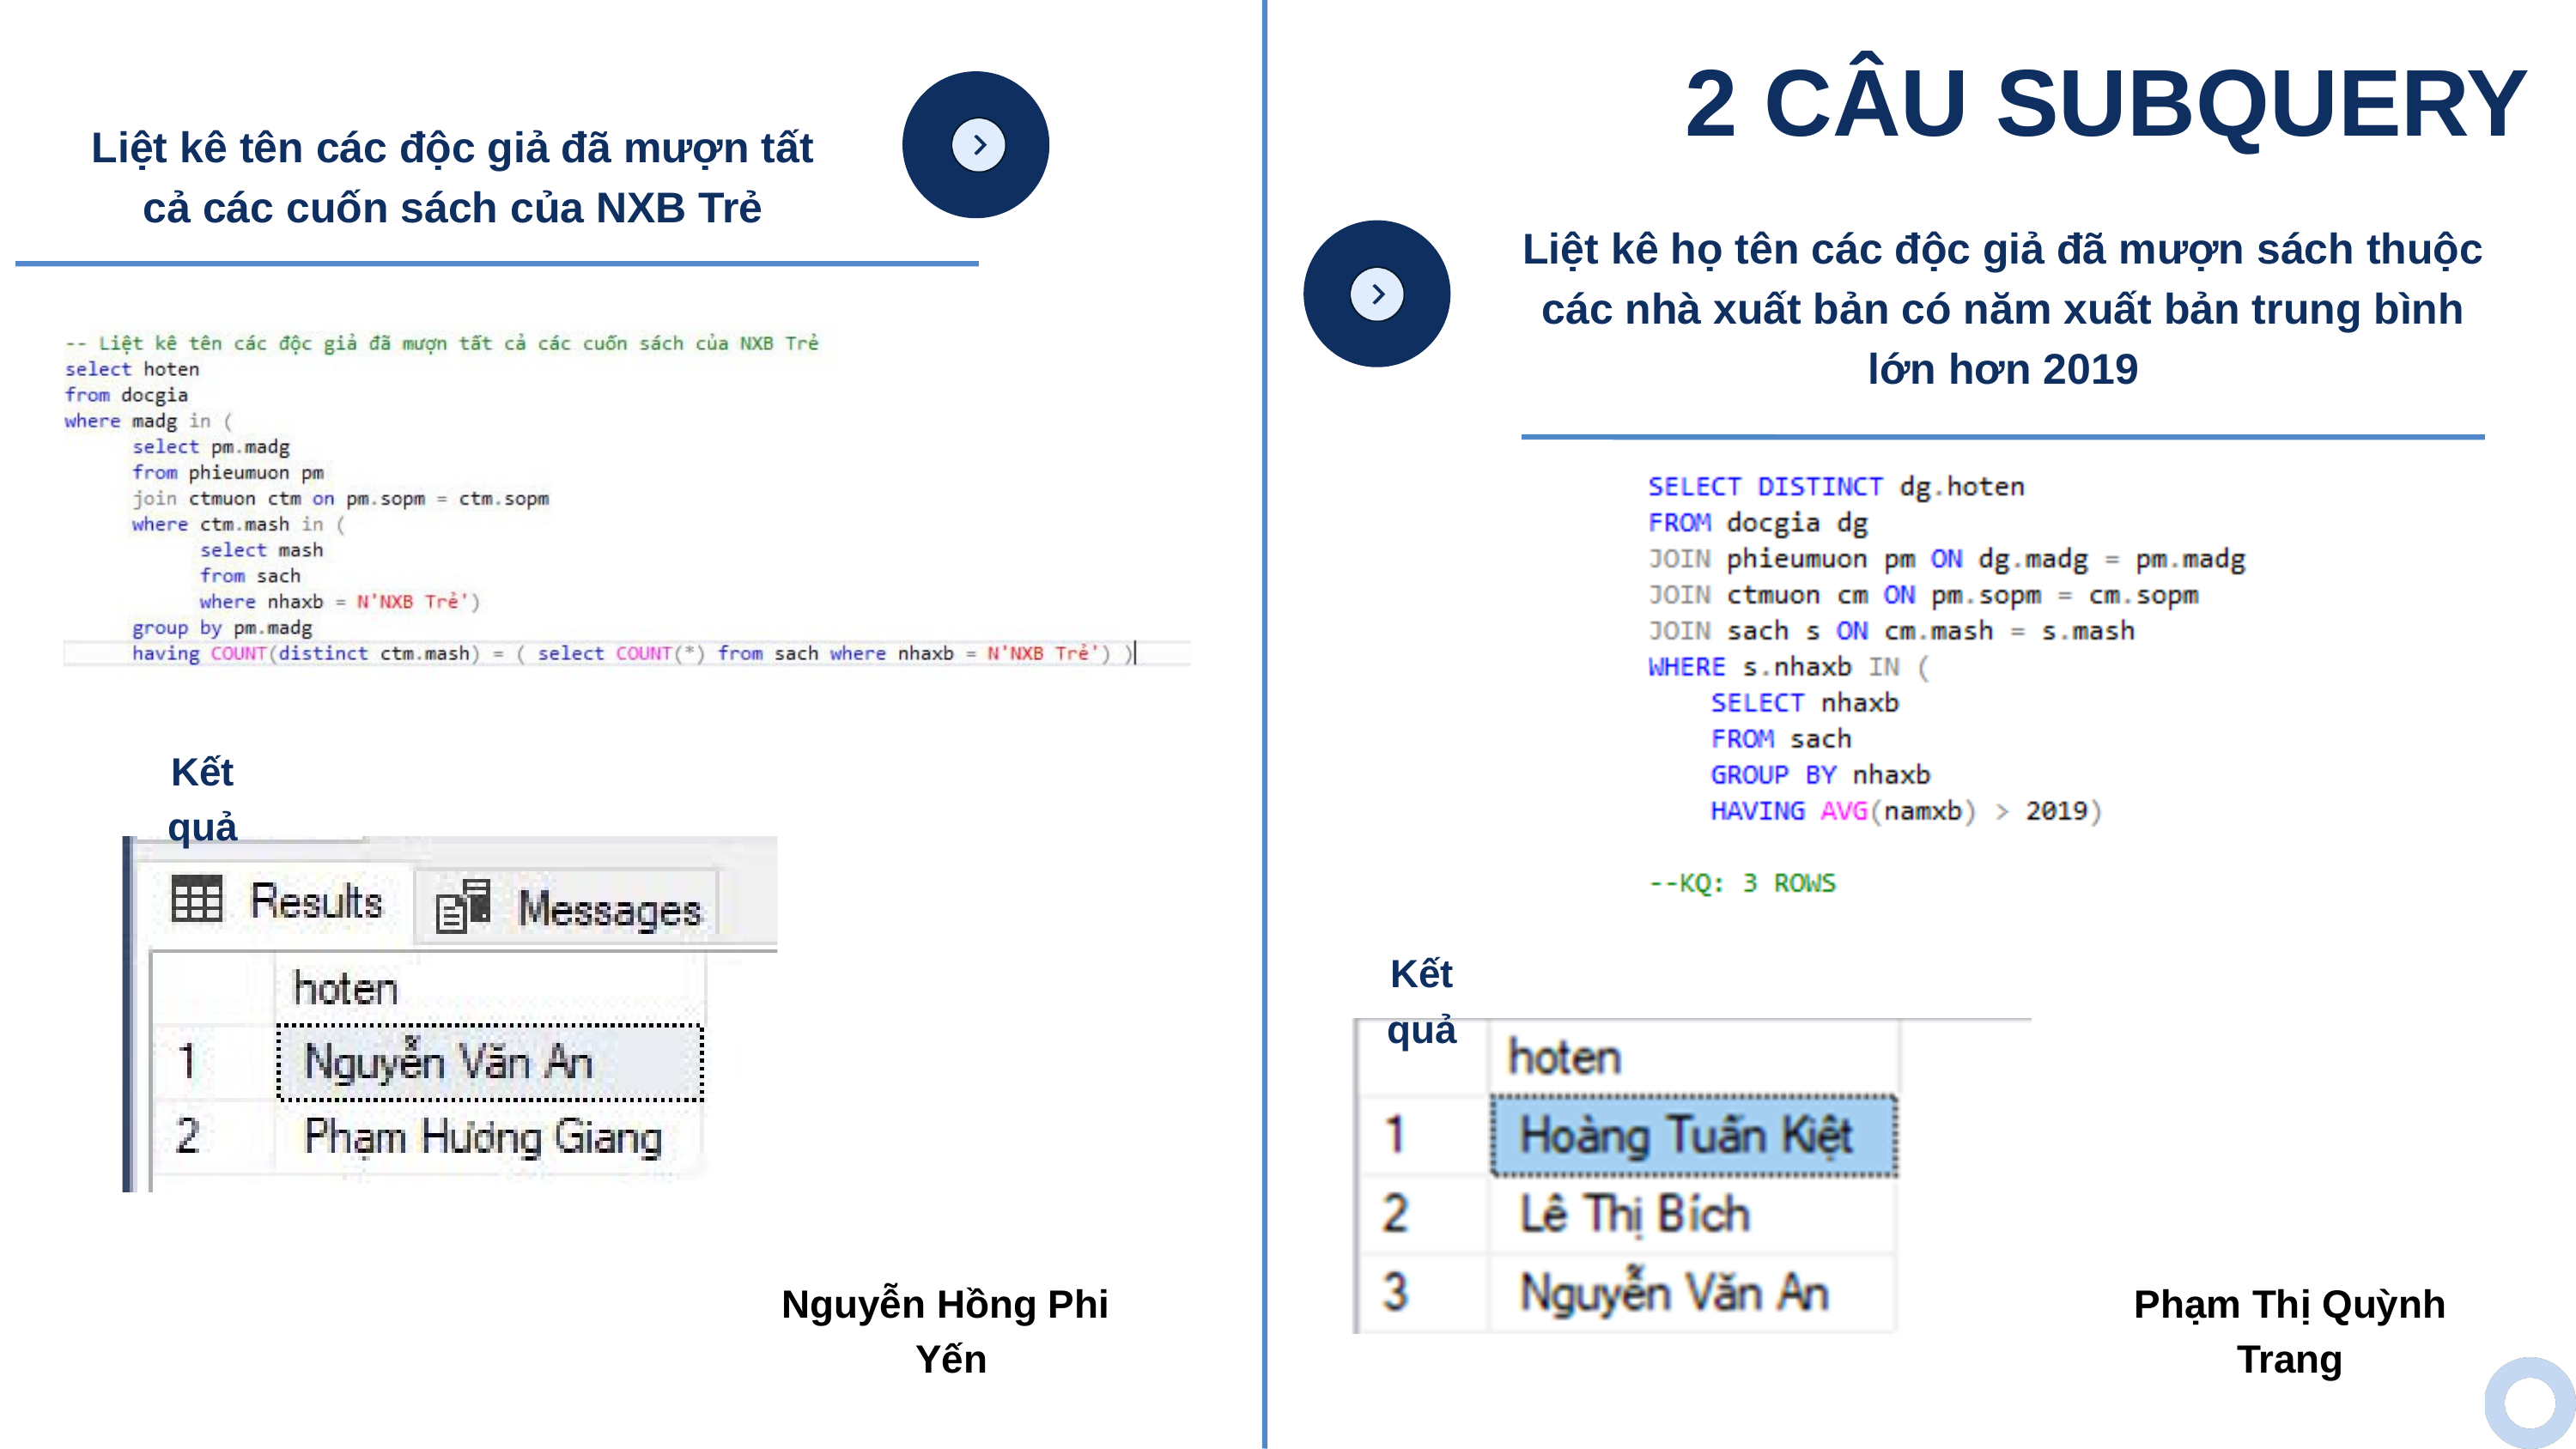

2 CÂU SUBQUERY

Liệt kê tên các độc giả đã mượn tất cả các cuốn sách của NXB Trẻ

Liệt kê họ tên các độc giả đã mượn sách thuộc các nhà xuất bản có năm xuất bản trung bình lớn hơn 2019

Kết quả

Kết quả

Nguyễn Hồng Phi  Yến
Phạm Thị Quỳnh Trang